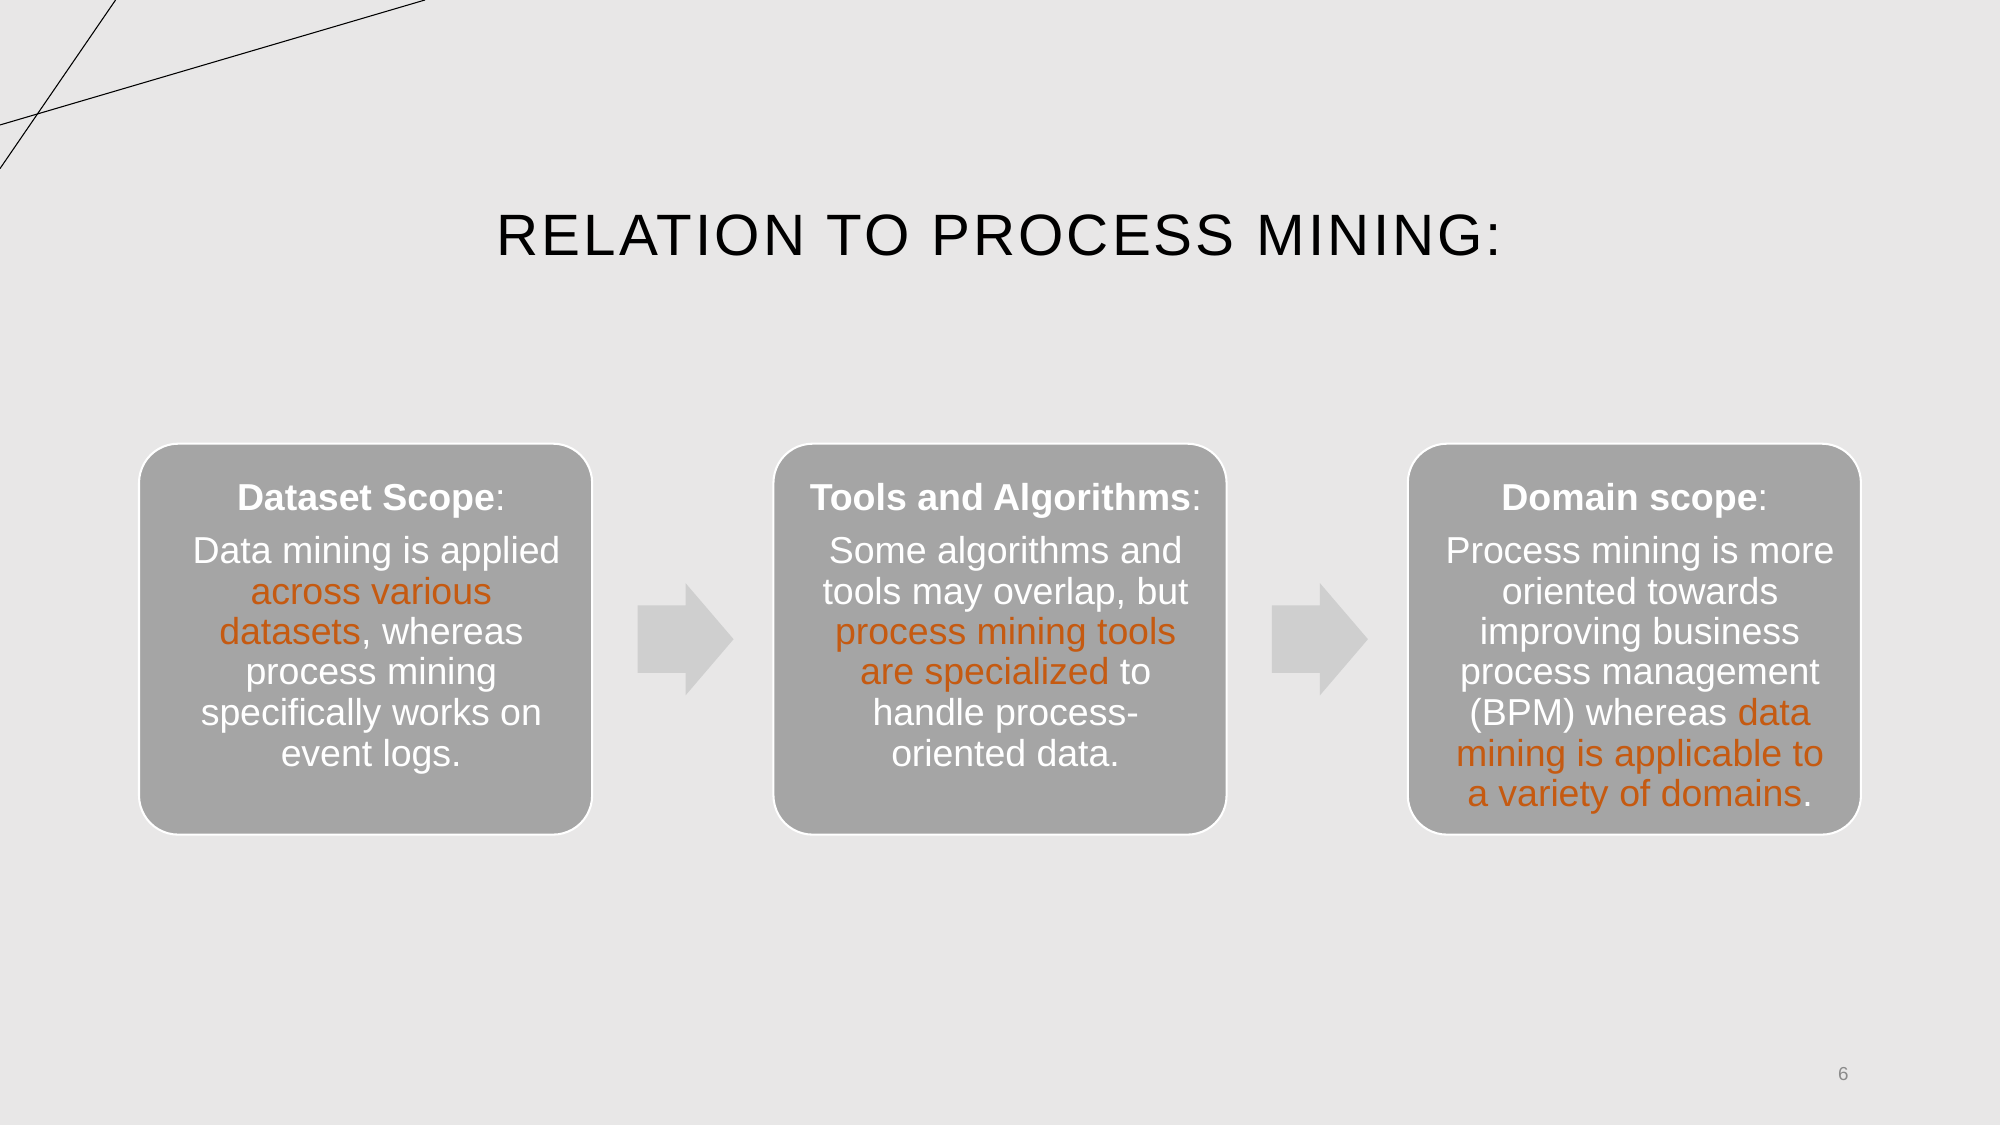

# Relation to process Mining:
Dataset Scope:
 Data mining is applied across various datasets, whereas process mining specifically works on event logs.

Tools and Algorithms:
Some algorithms and tools may overlap, but process mining tools are specialized to handle process-oriented data.

Domain scope:
Process mining is more oriented towards improving business process management (BPM) whereas data mining is applicable to a variety of domains.
6